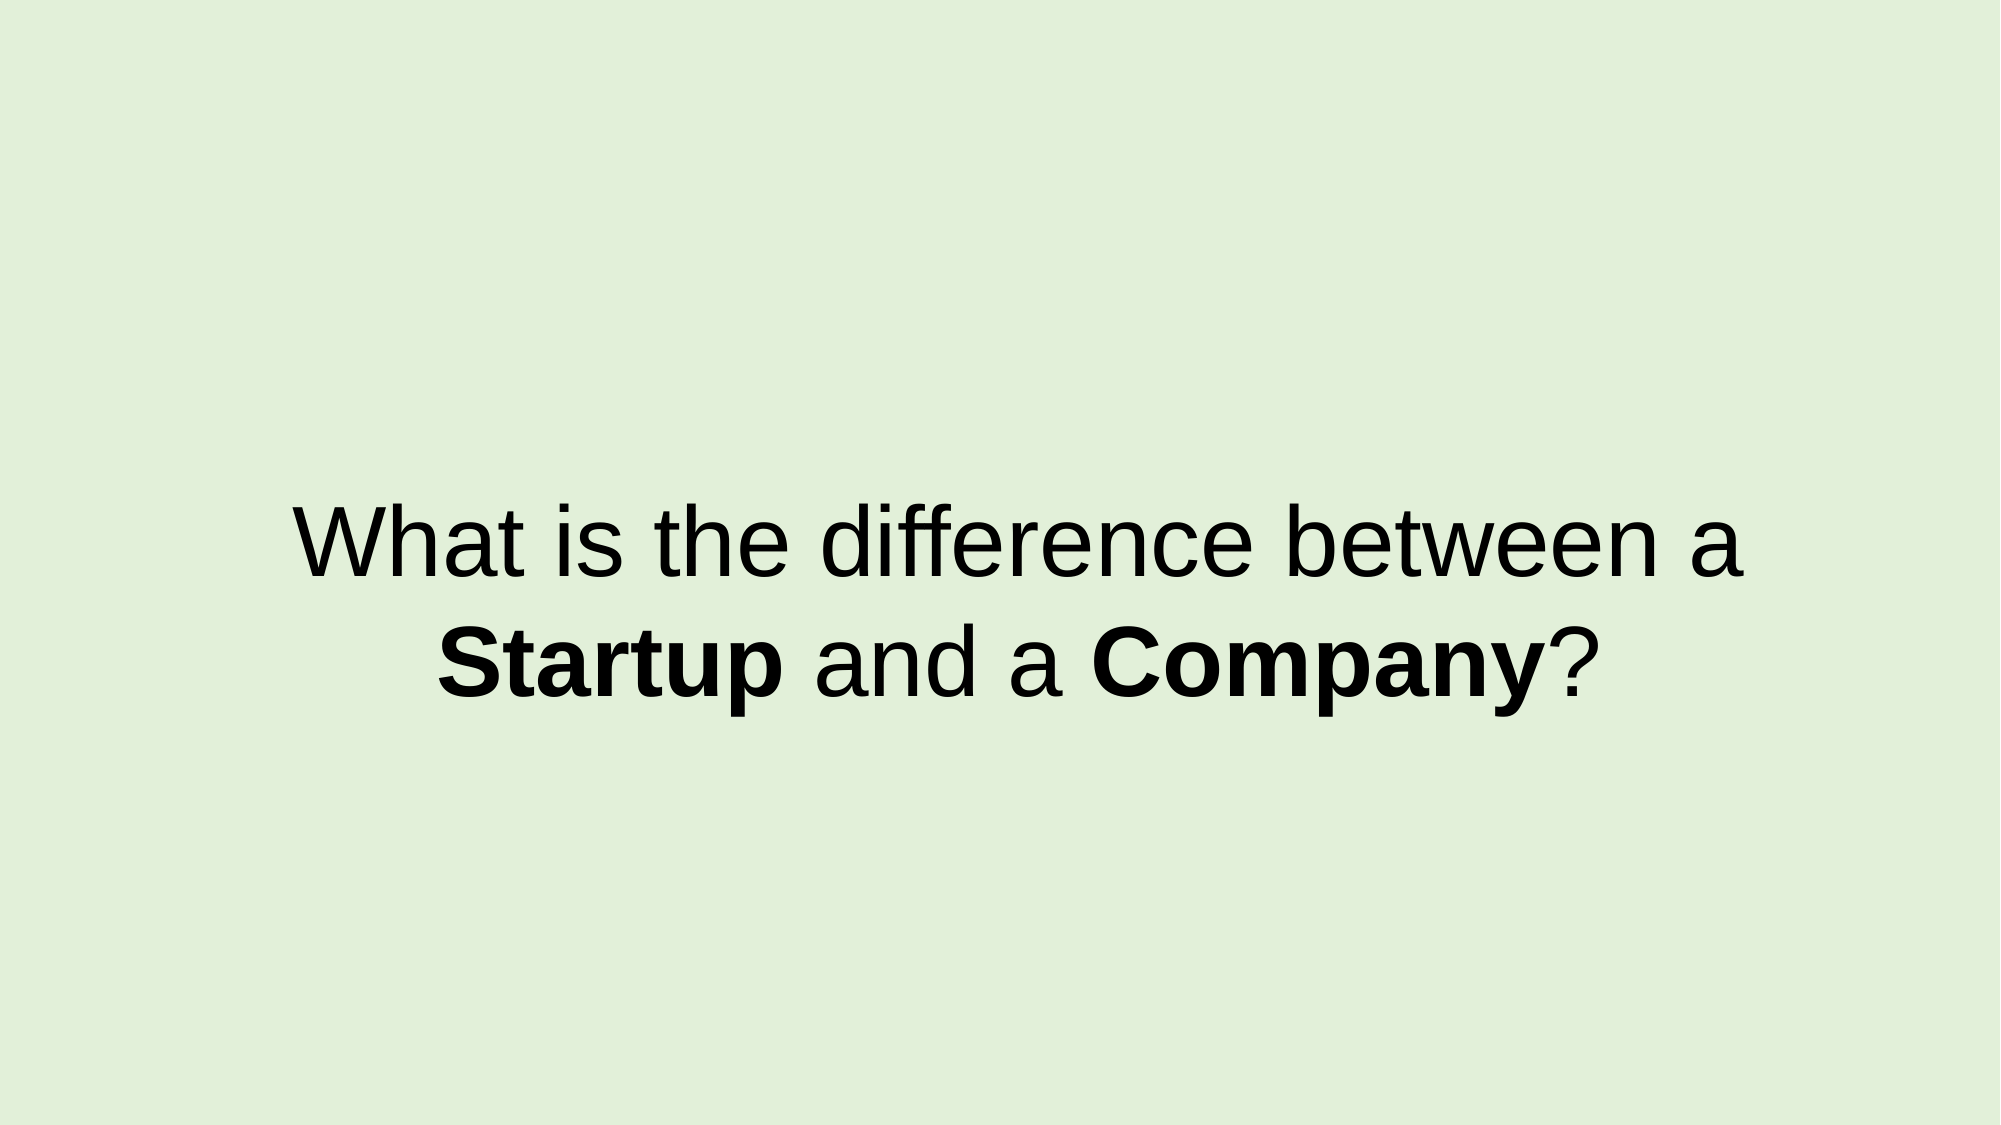

What is the difference between a Startup and a Company?